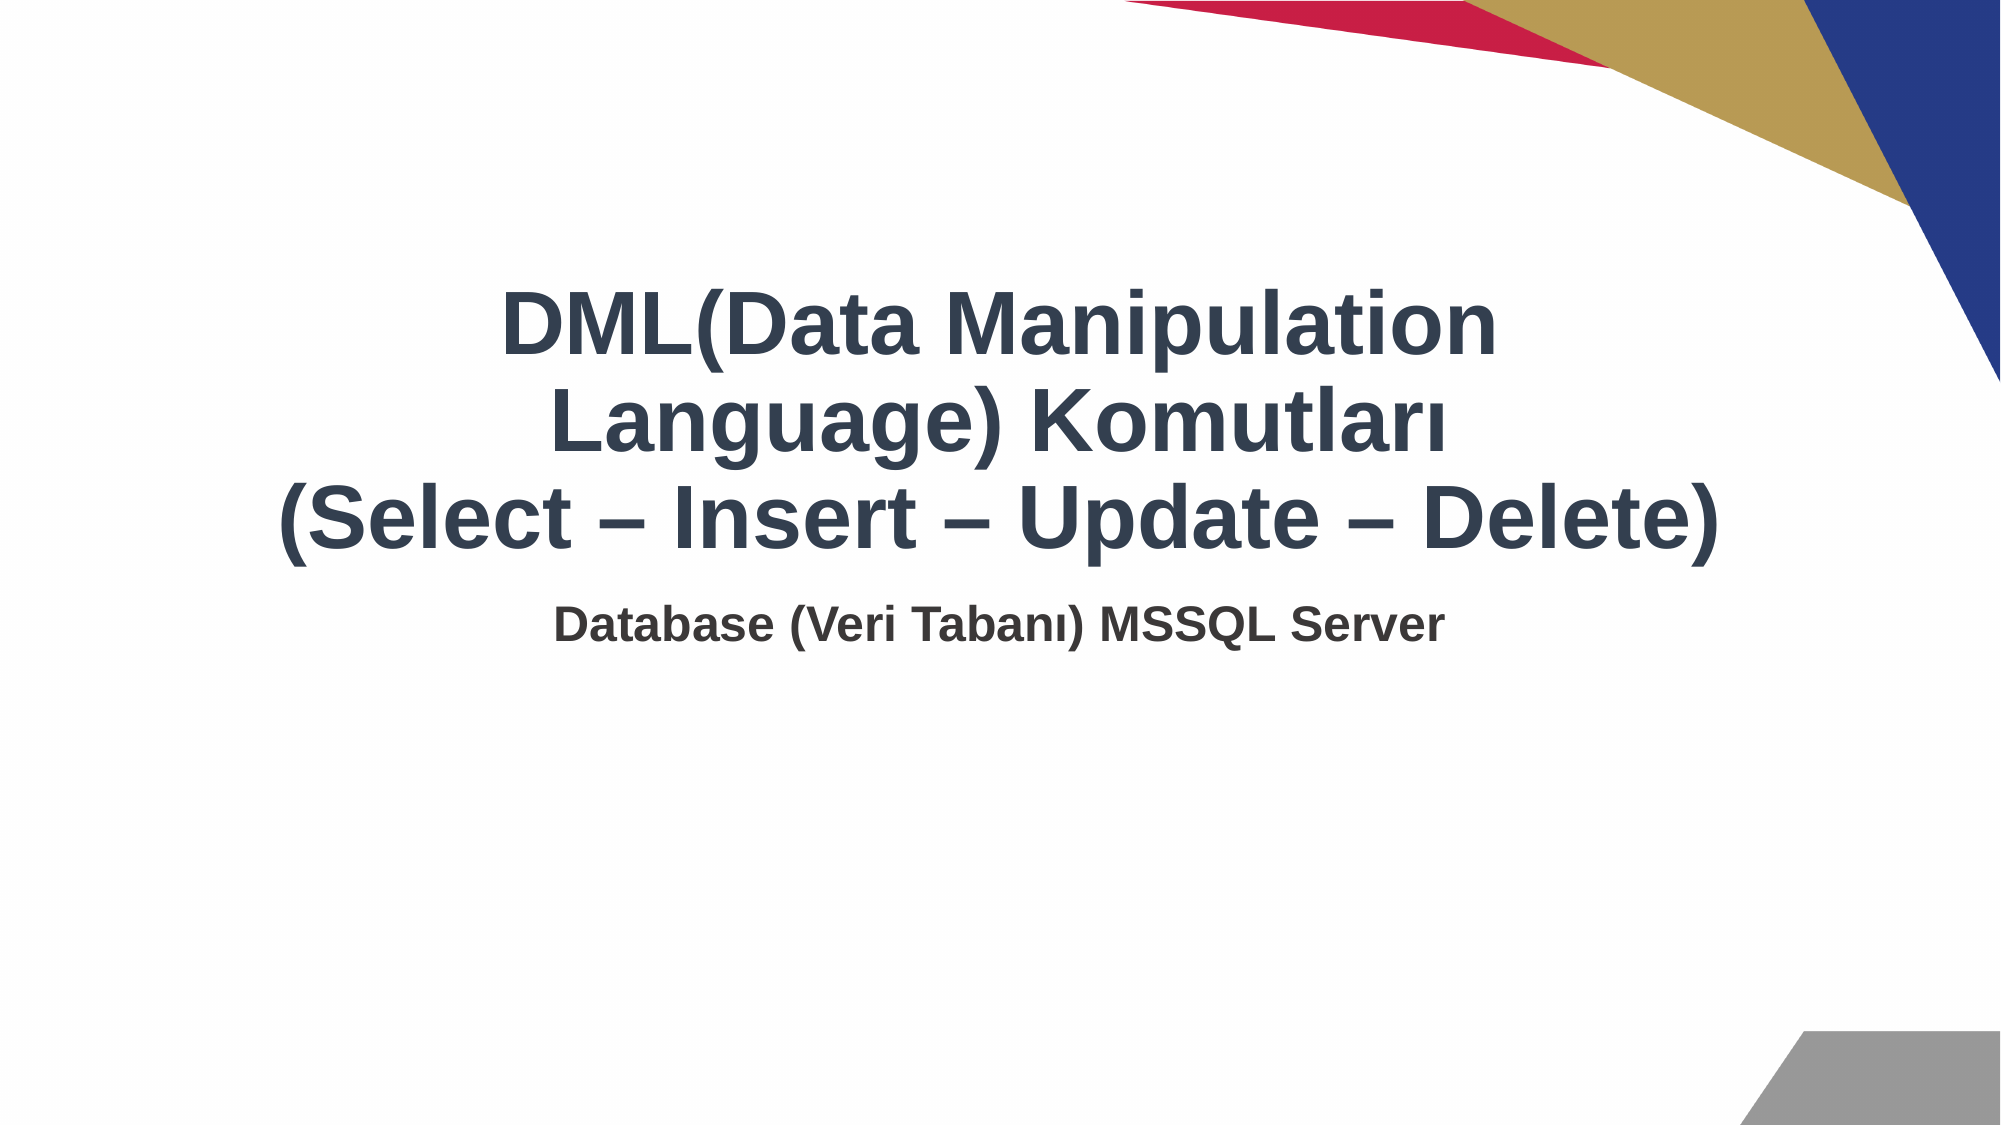

# DML(Data Manipulation Language) Komutları (Select – Insert – Update – Delete)
Database (Veri Tabanı) MSSQL Server